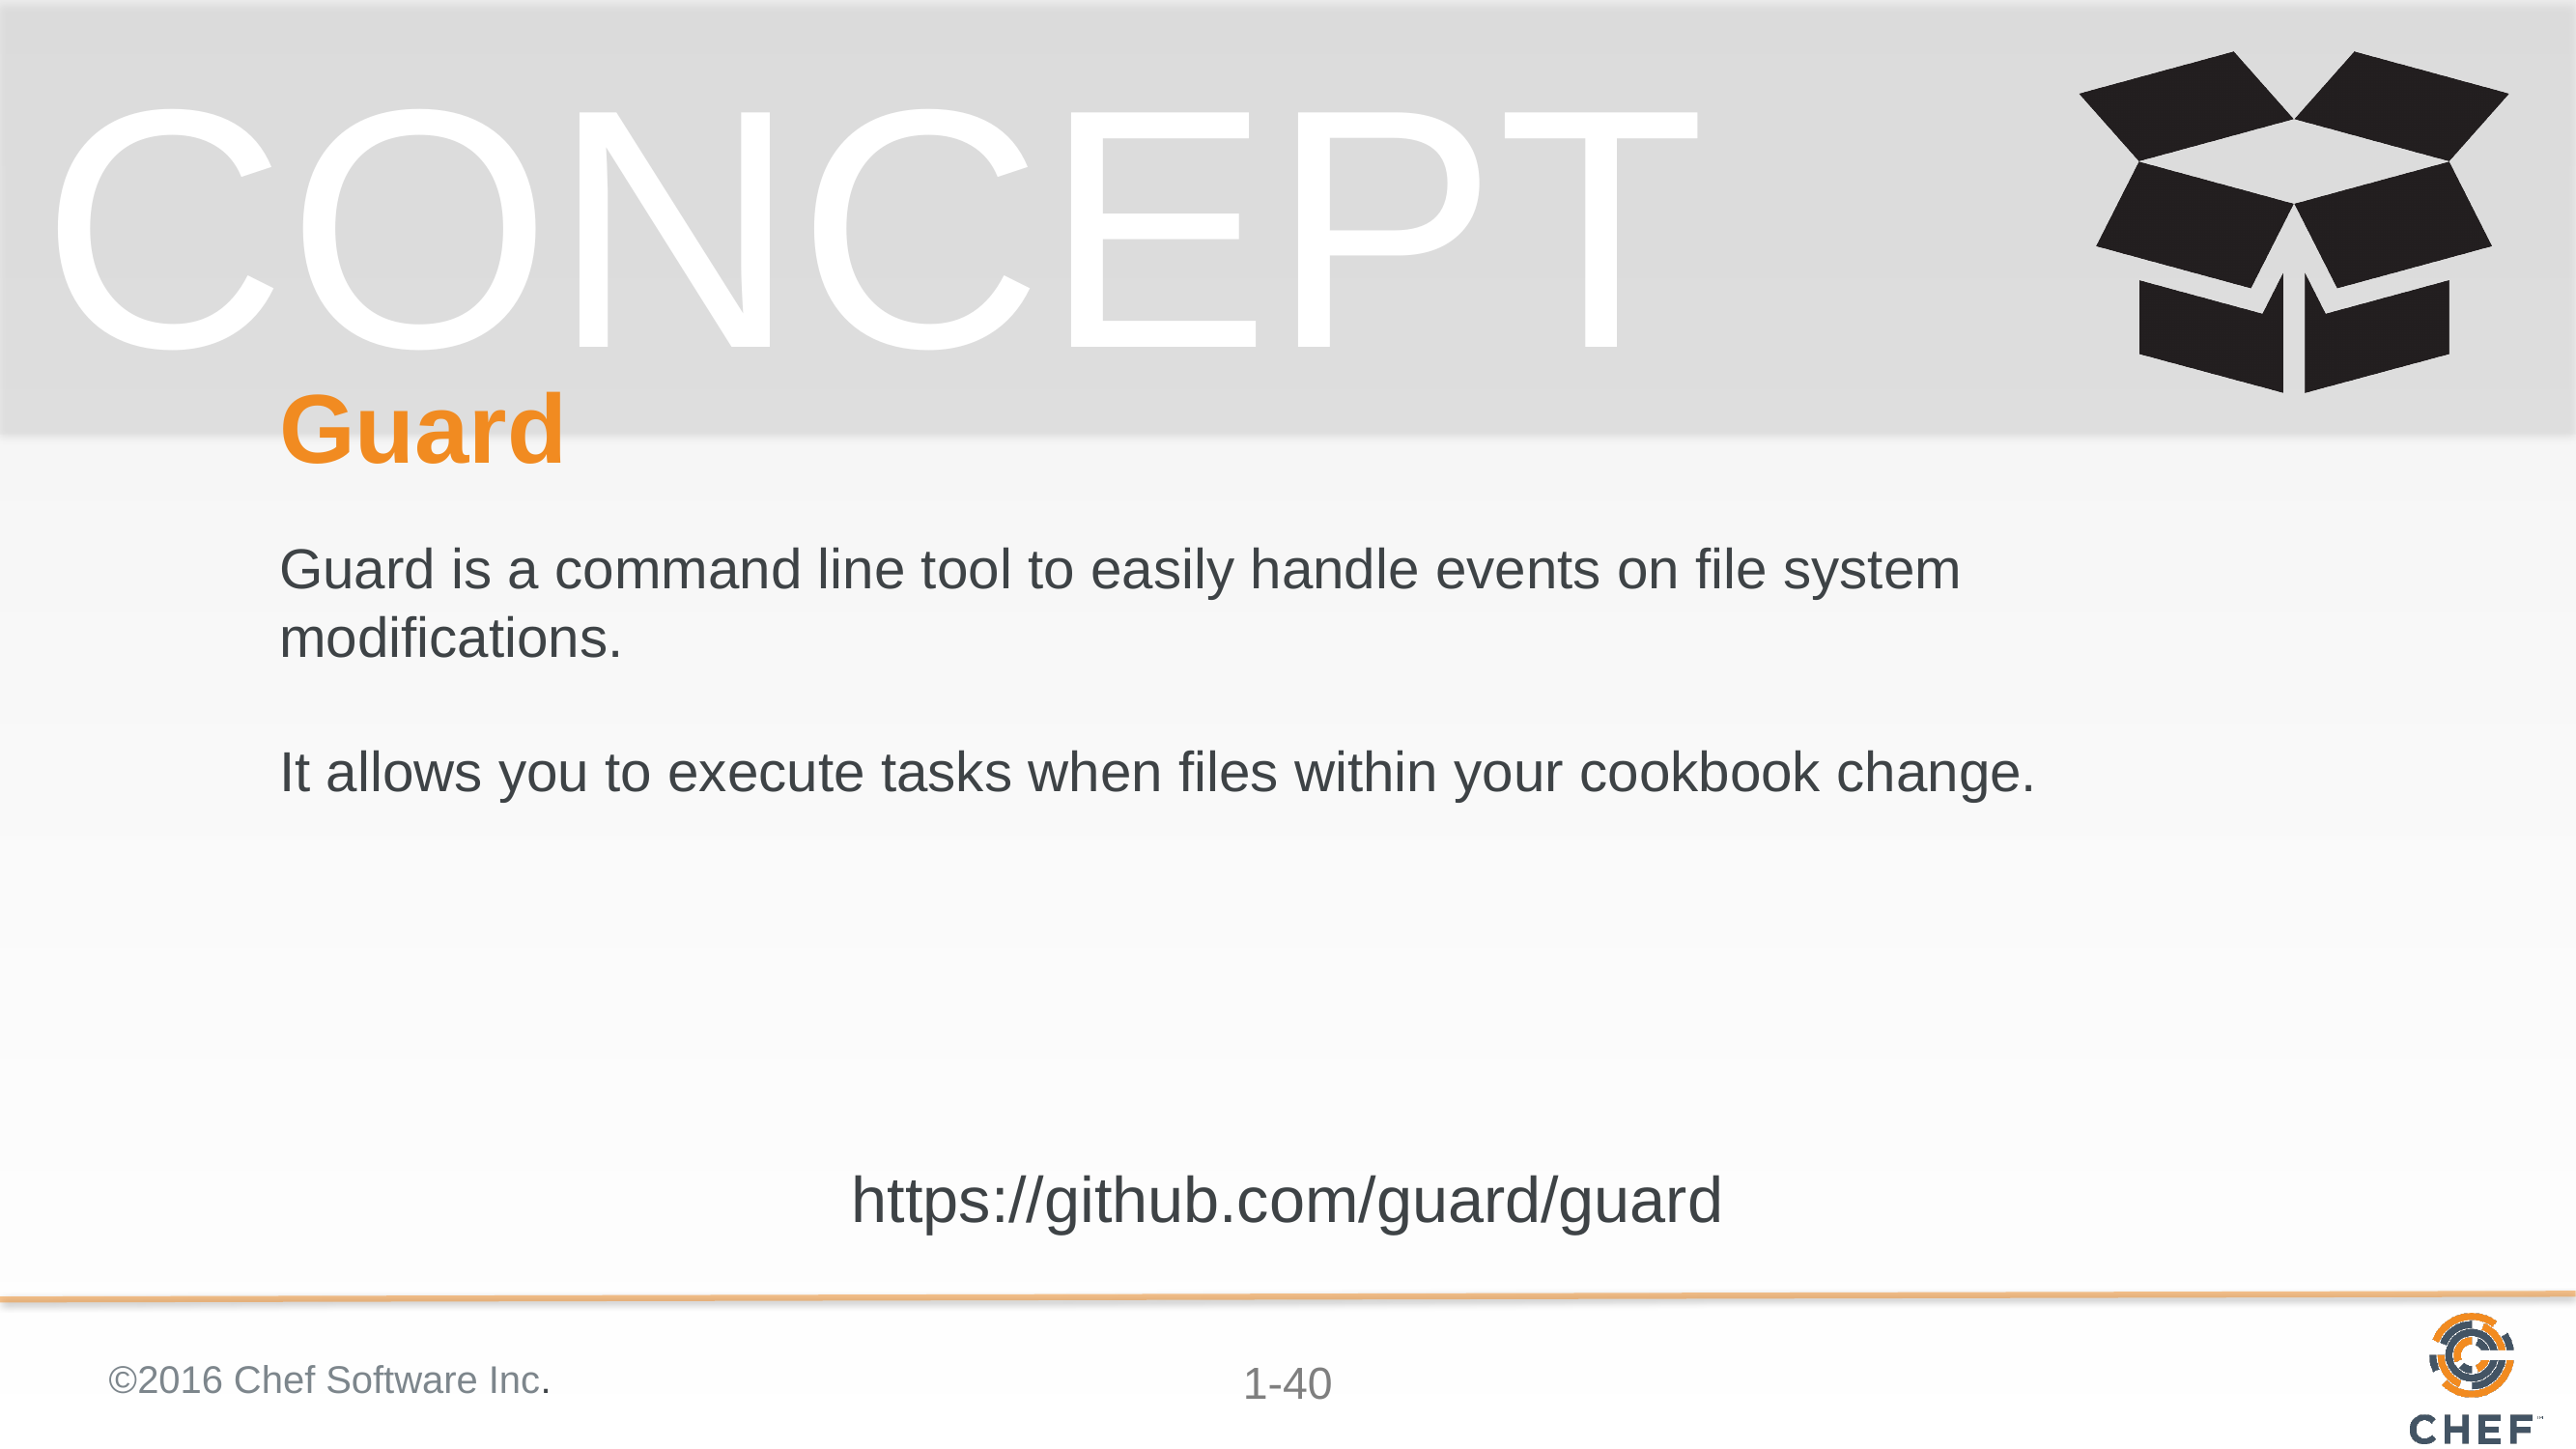

# Guard
Guard is a command line tool to easily handle events on file system modifications.

It allows you to execute tasks when files within your cookbook change.

https://github.com/guard/guard